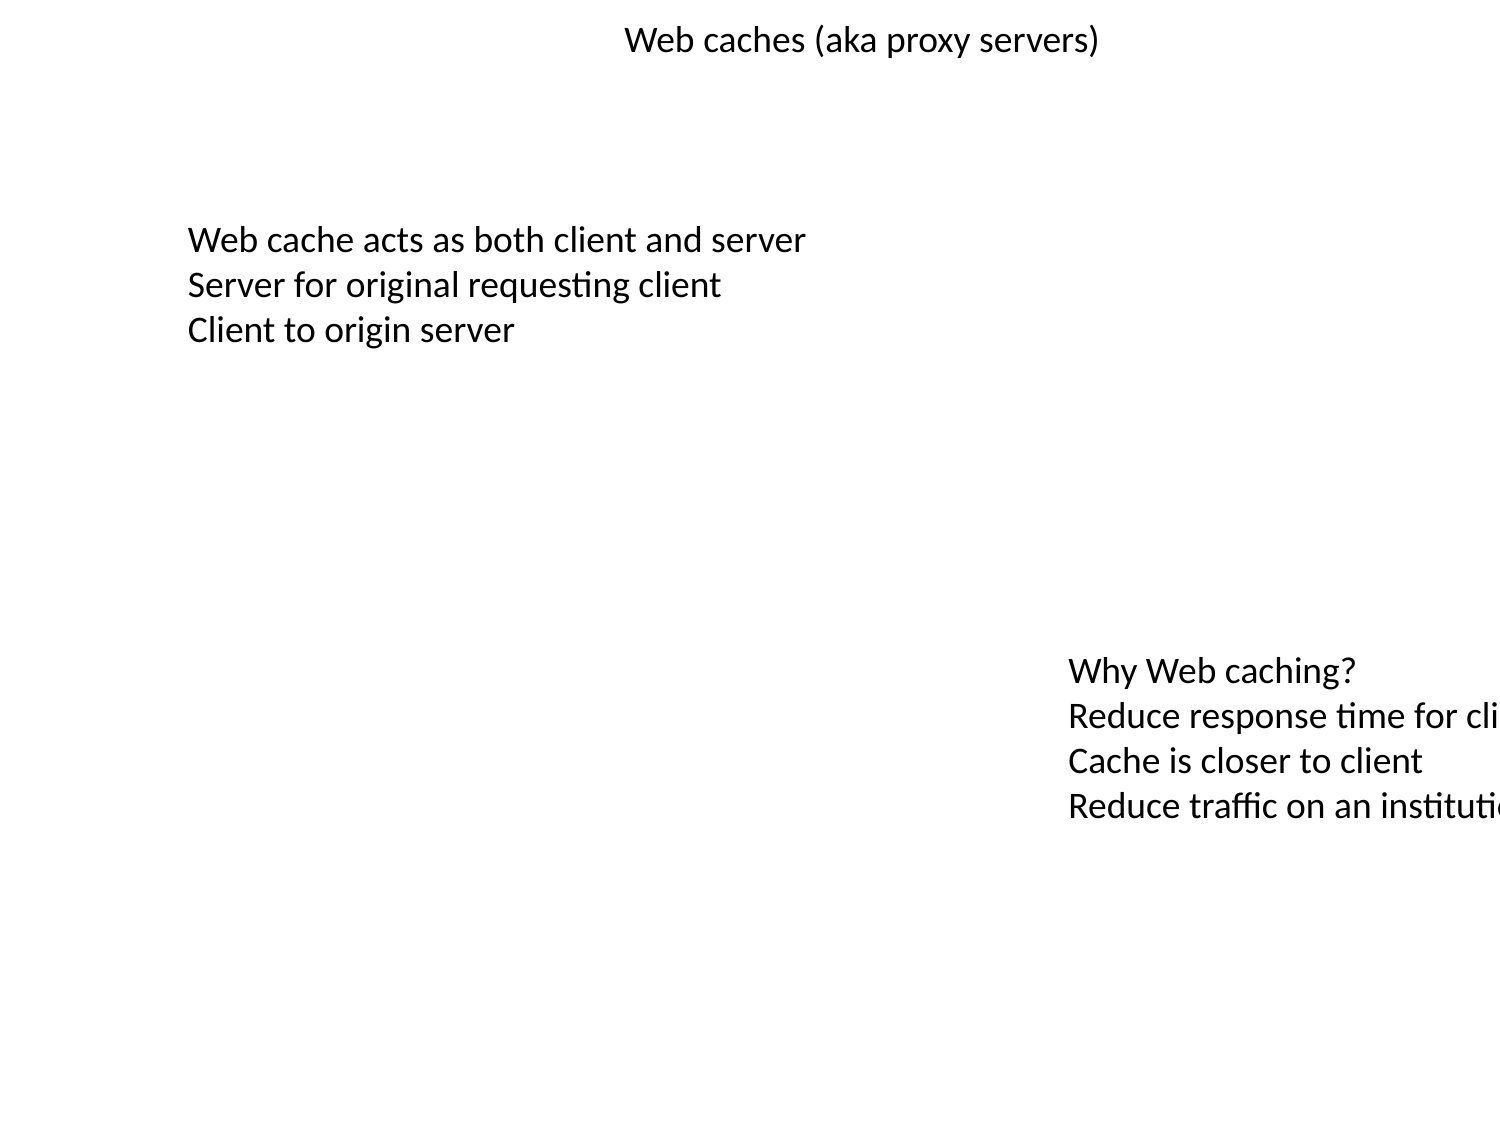

Web caches (aka proxy servers)
Web cache acts as both client and server
Server for original requesting client
Client to origin server
Why Web caching?
Reduce response time for client request (why?)
Cache is closer to client
Reduce traffic on an institution’s access link